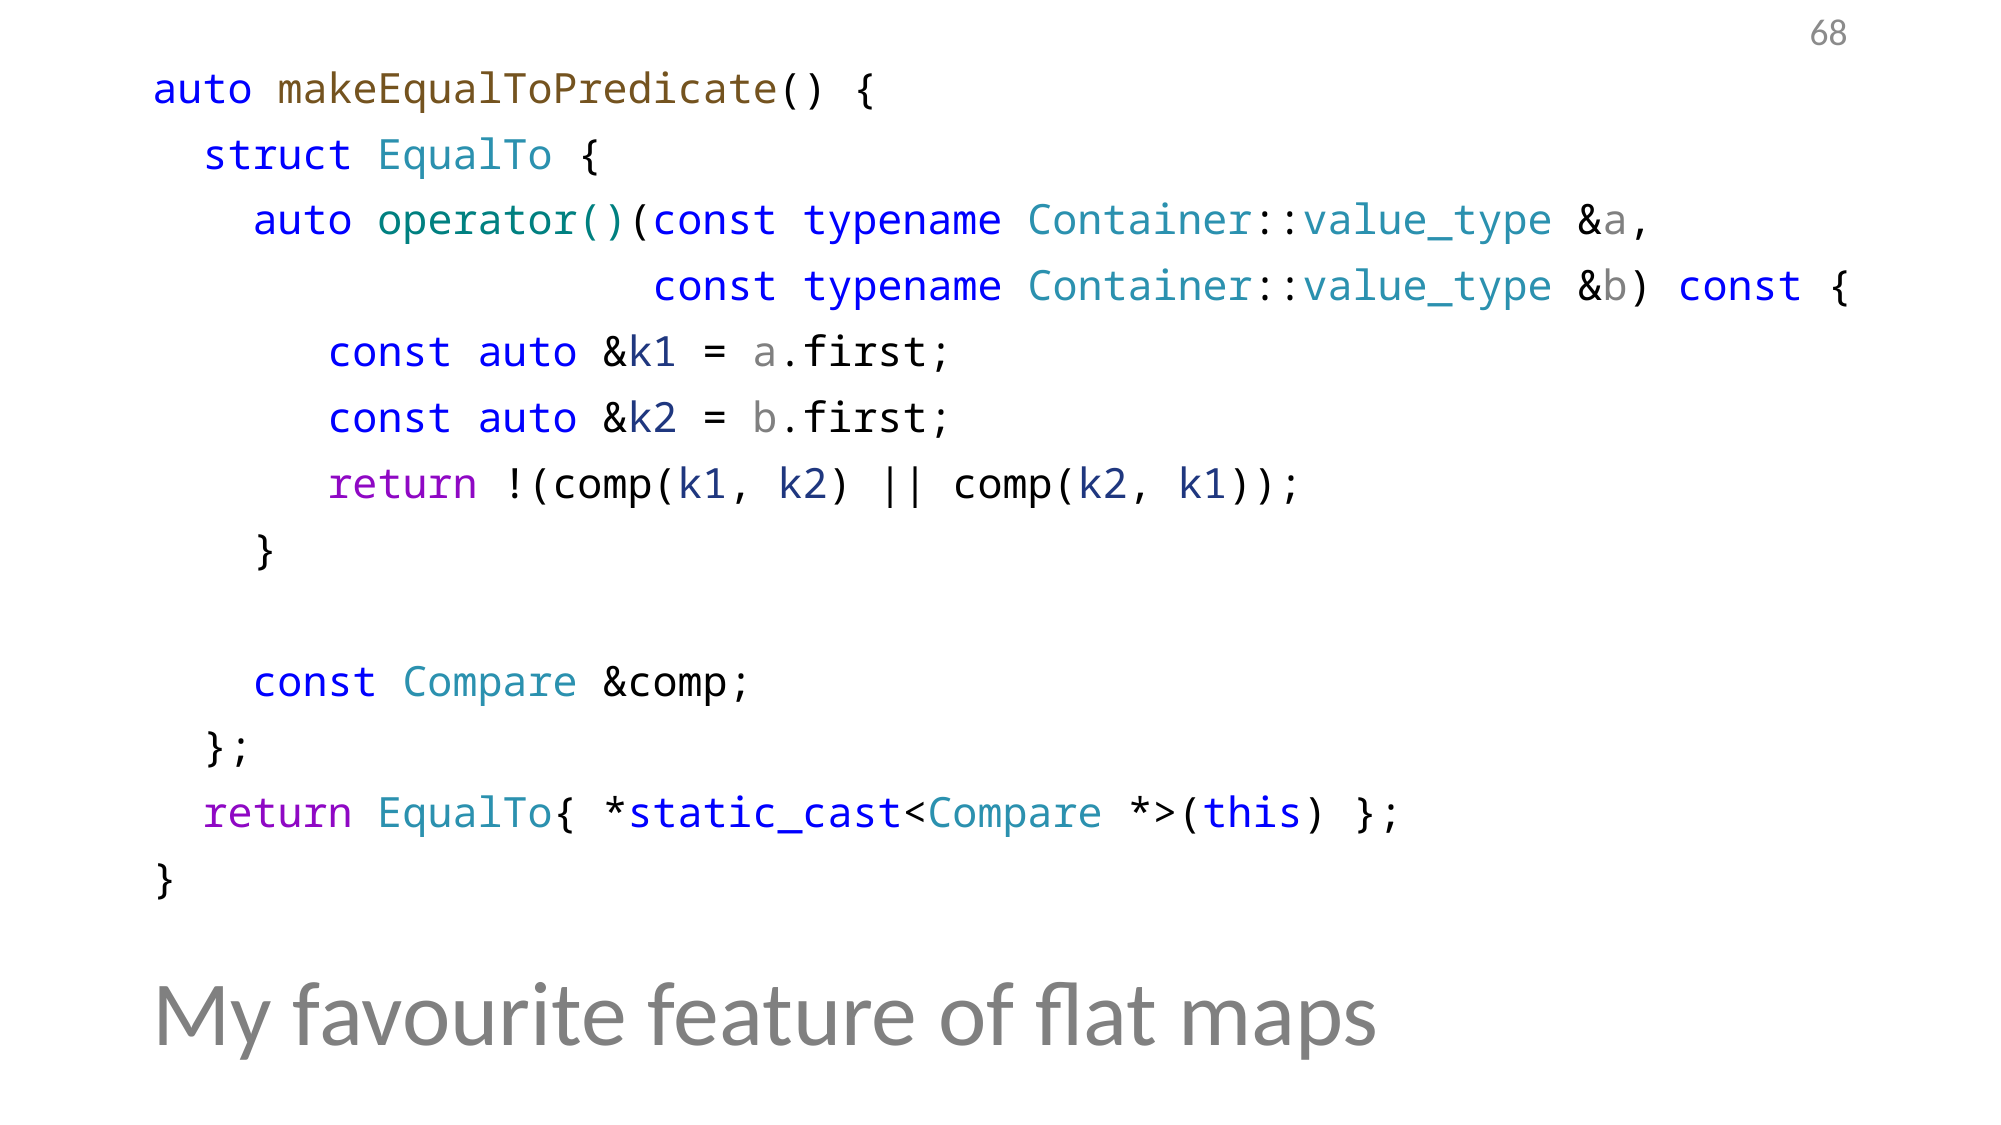

68
auto makeEqualToPredicate() {
  struct EqualTo {
    auto operator()(const typename Container::value_type &a,
                    const typename Container::value_type &b) const {
       const auto &k1 = a.first;
       const auto &k2 = b.first;
       return !(comp(k1, k2) || comp(k2, k1));
    }

    const Compare &comp;
  };
  return EqualTo{ *static_cast<Compare *>(this) };
}
# My favourite feature of flat maps